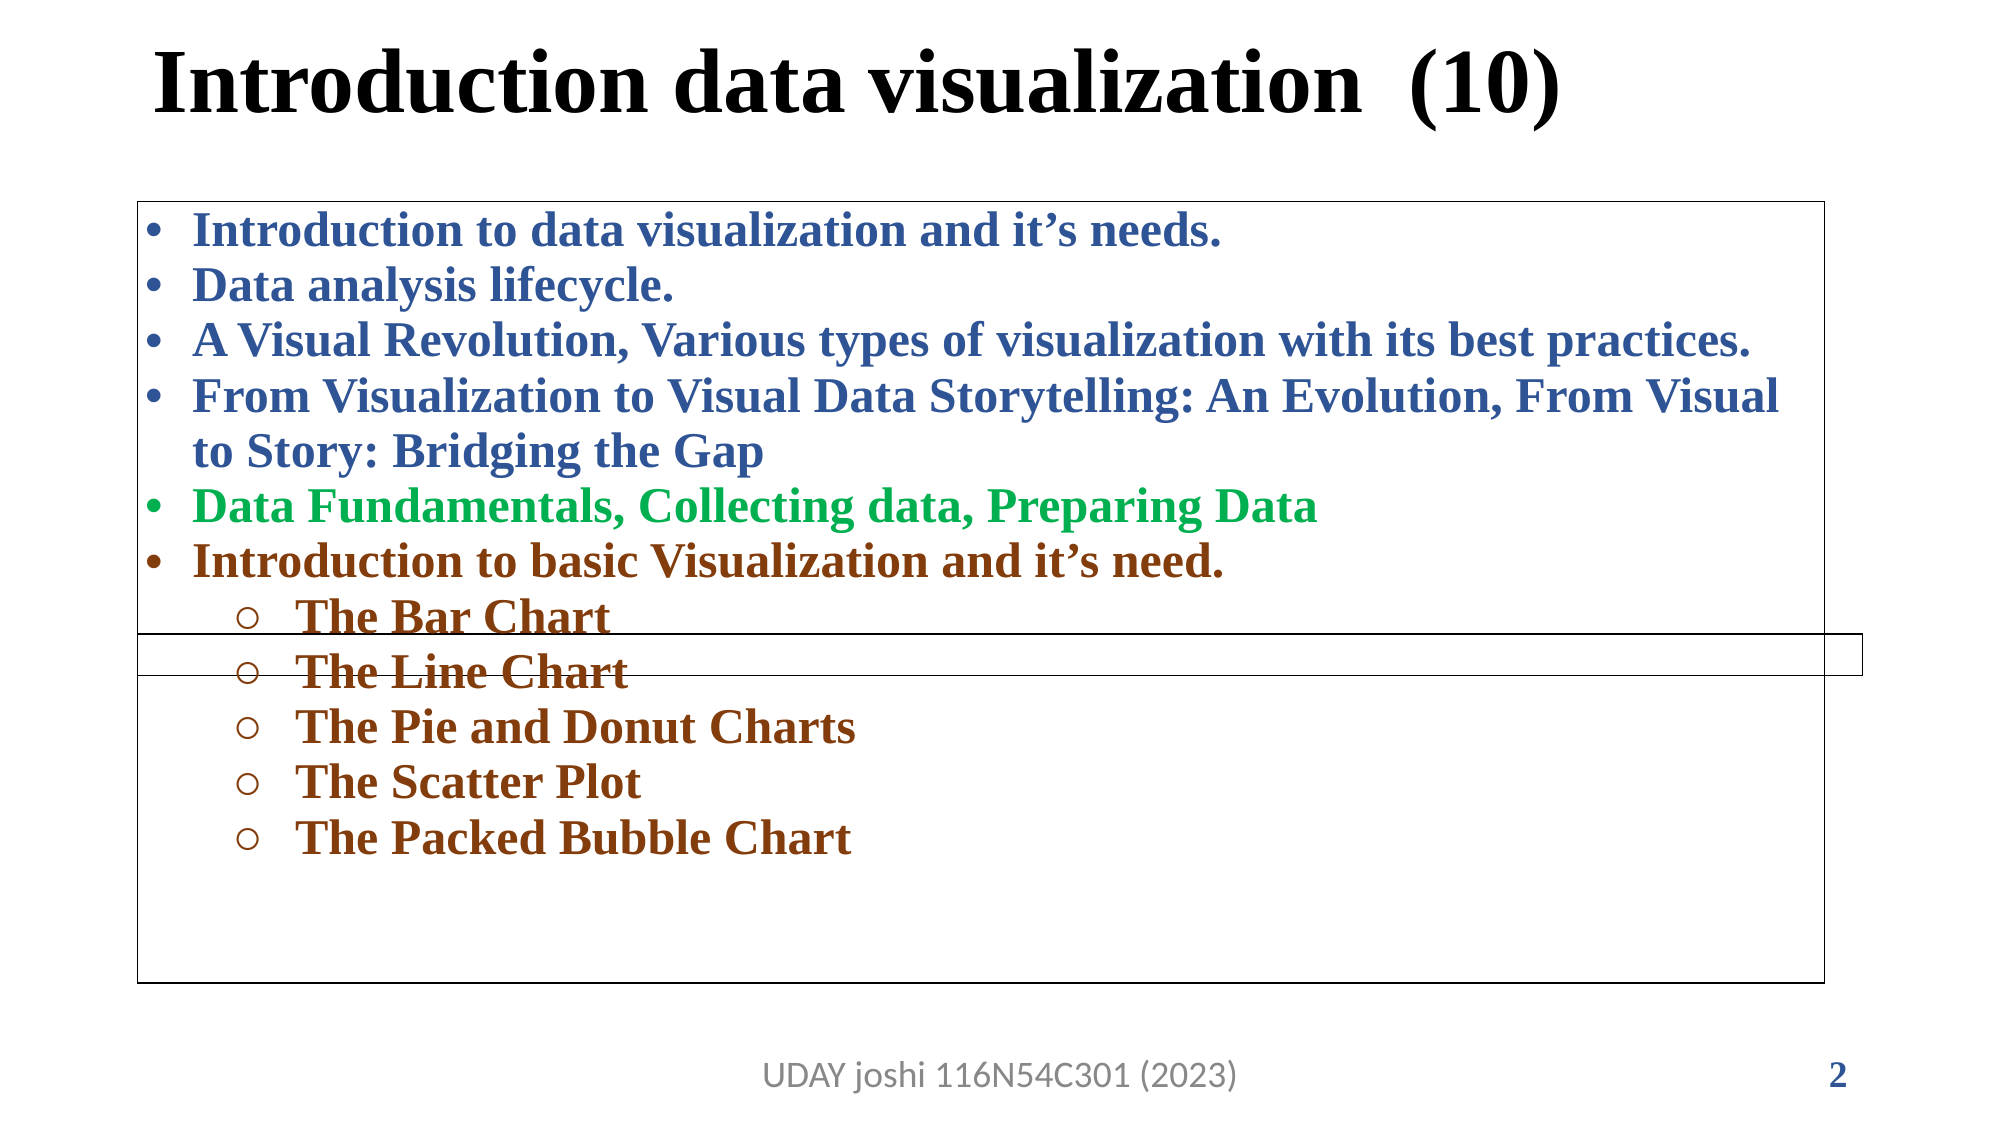

# Introduction data visualization  (10)
| Introduction to data visualization and it’s needs.  Data analysis lifecycle.  A Visual Revolution, Various types of visualization with its best practices.  From Visualization to Visual Data Storytelling: An Evolution, From Visual to Story: Bridging the Gap Data Fundamentals, Collecting data, Preparing Data Introduction to basic Visualization and it’s need.  The Bar Chart  The Line Chart  The Pie and Donut Charts  The Scatter Plot  The Packed Bubble Chart |
| --- |
|  |
| --- |
UDAY joshi 116N54C301 (2023)
2